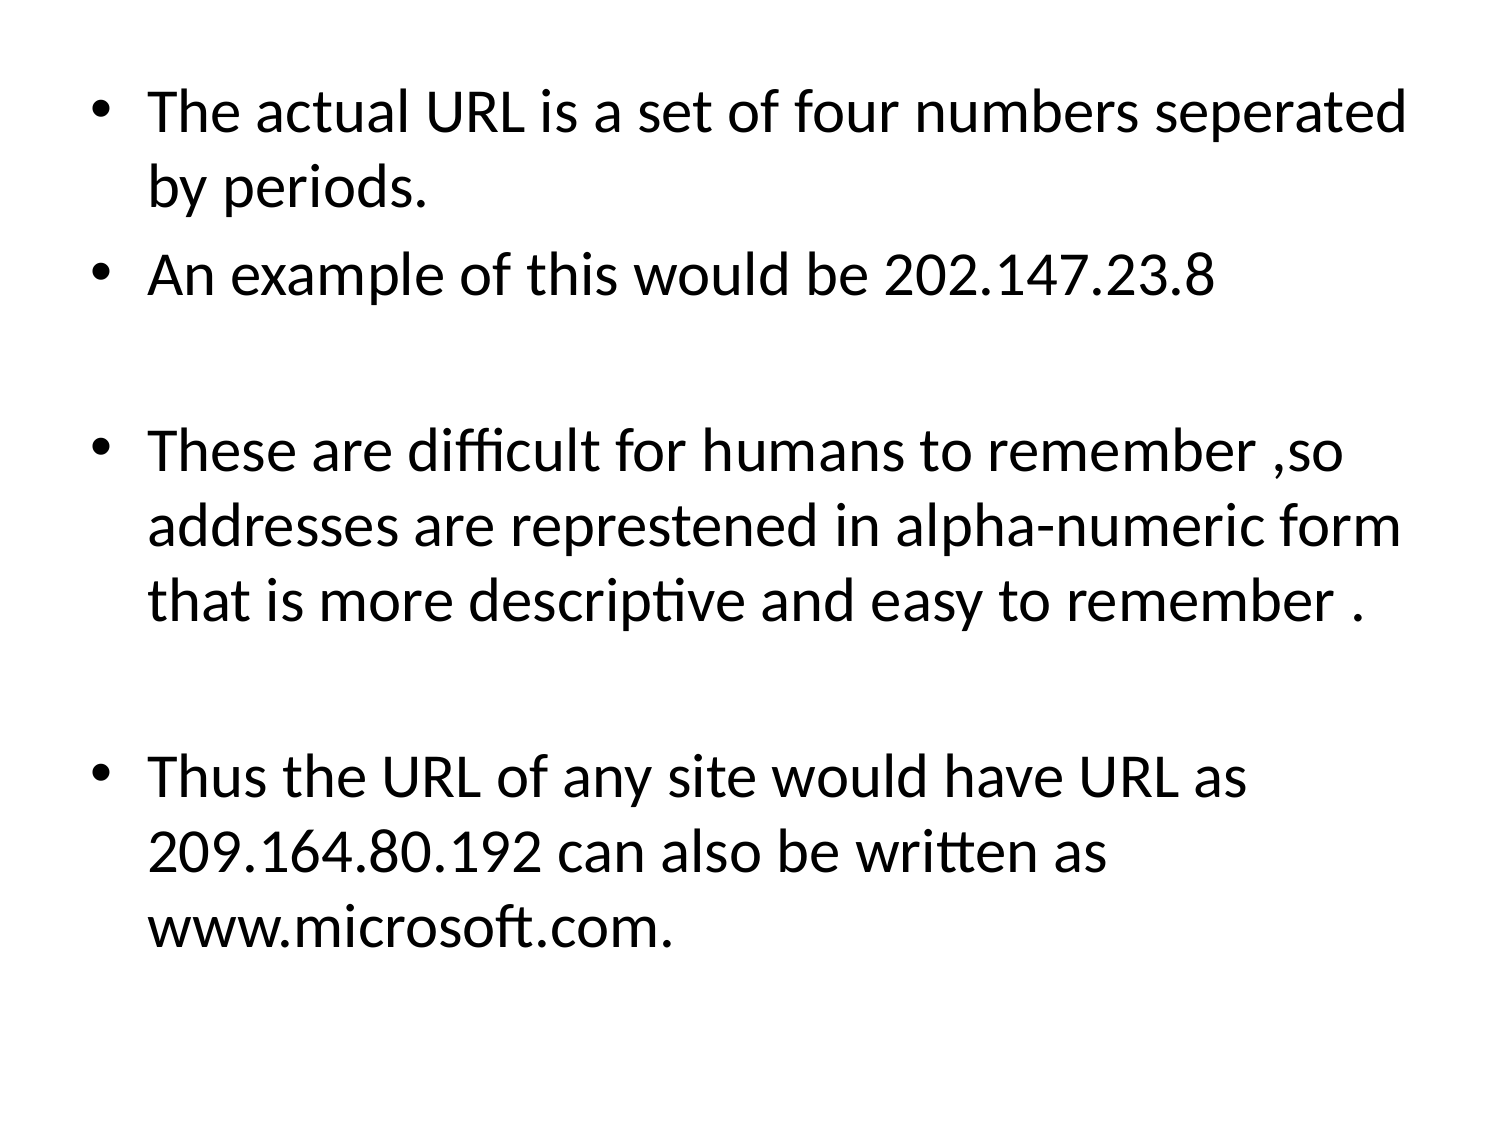

The actual URL is a set of four numbers seperated by periods.
An example of this would be 202.147.23.8

These are difficult for humans to remember ,so addresses are represtened in alpha-numeric form that is more descriptive and easy to remember .

Thus the URL of any site would have URL as 209.164.80.192 can also be written as www.microsoft.com.